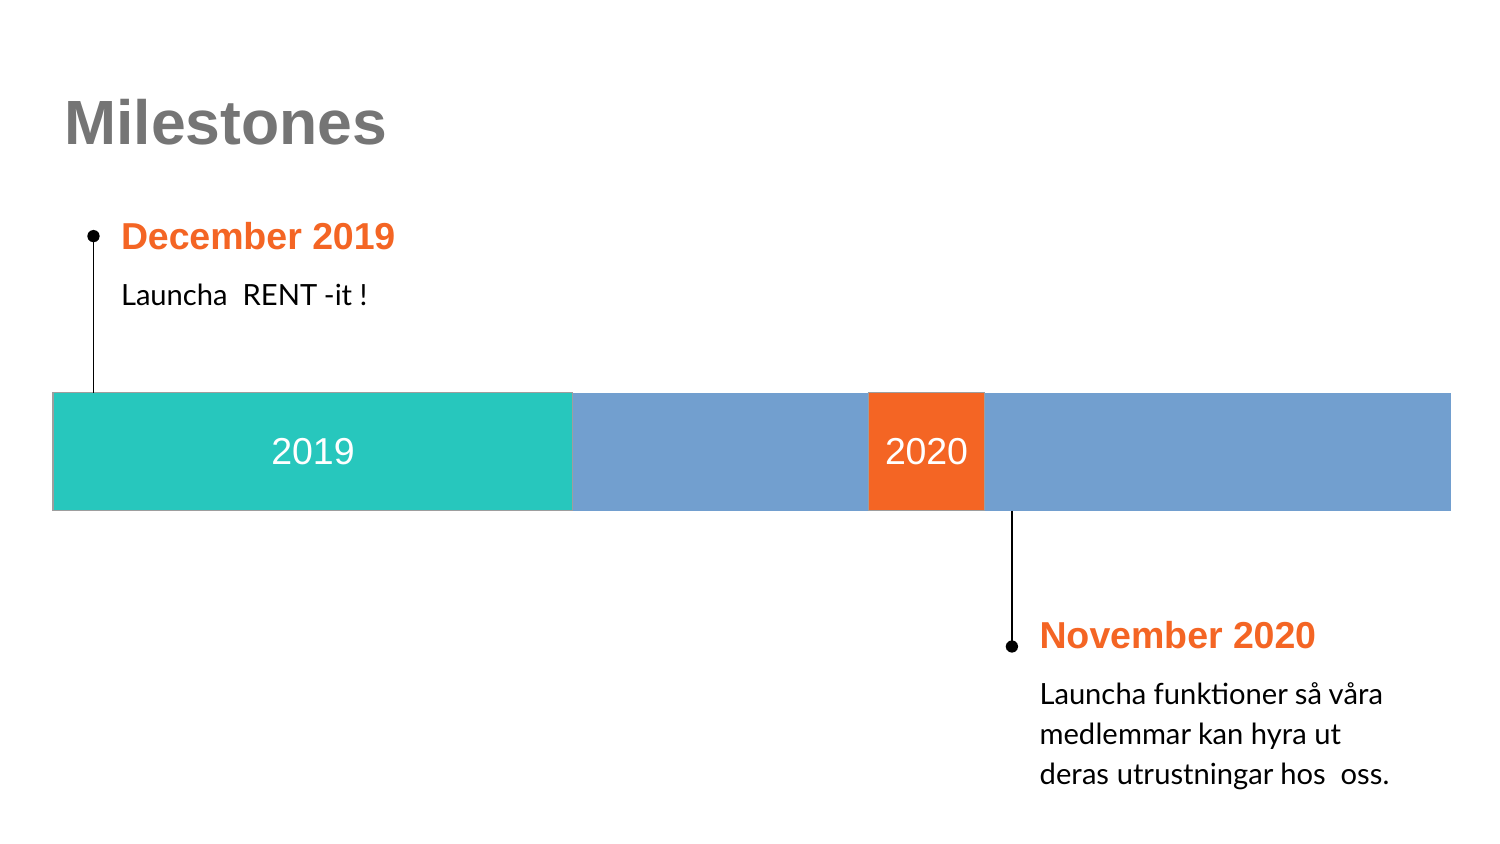

# Milestones
December 2019
Launcha  RENT -it !

| 2019 |  |  |  | 2020 |  |  |  |  |  |  |  |
| --- | --- | --- | --- | --- | --- | --- | --- | --- | --- | --- | --- |
November 2020
Launcha funktioner så våra  medlemmar kan hyra ut deras utrustningar hos  oss.